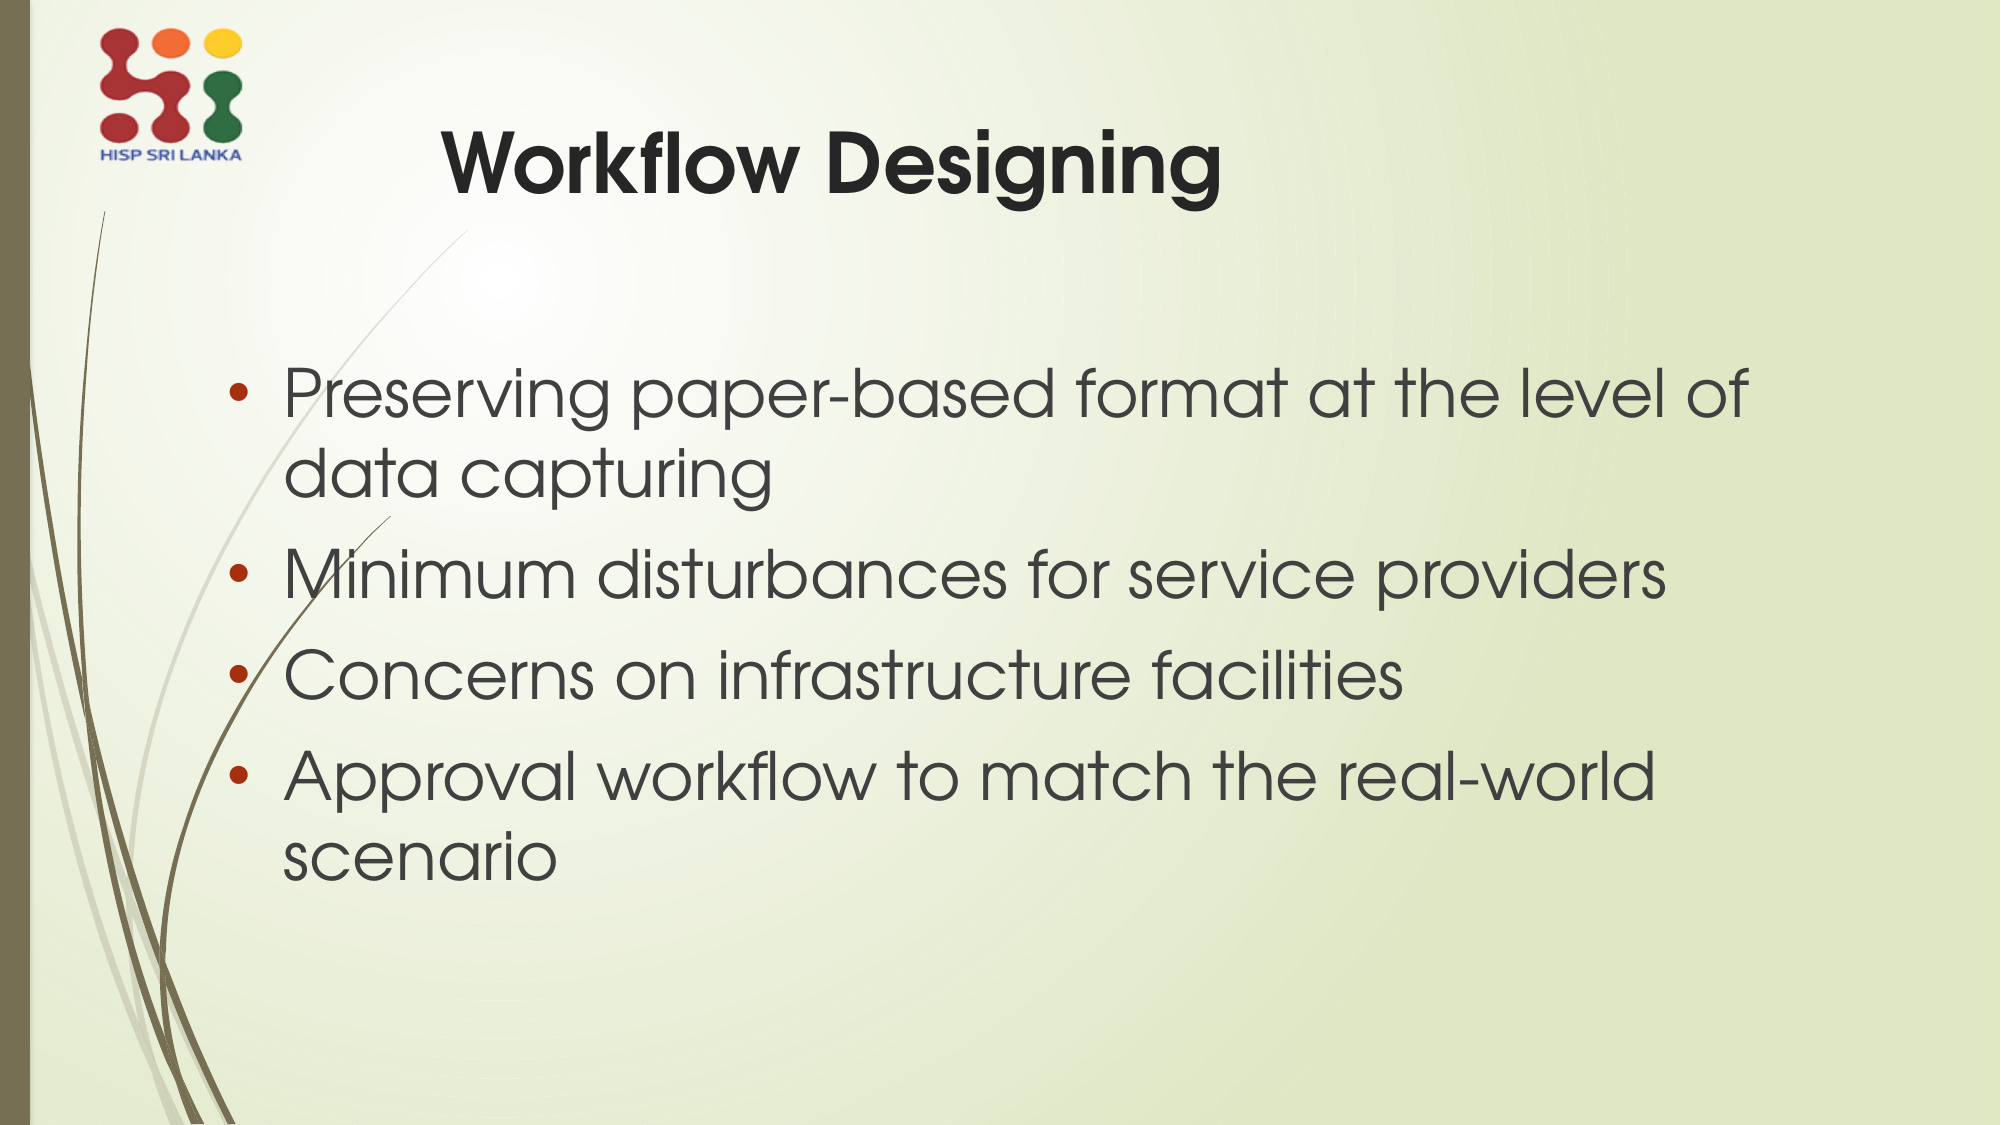

# Workflow Designing
Preserving paper-based format at the level of data capturing
Minimum disturbances for service providers
Concerns on infrastructure facilities
Approval workflow to match the real-world scenario